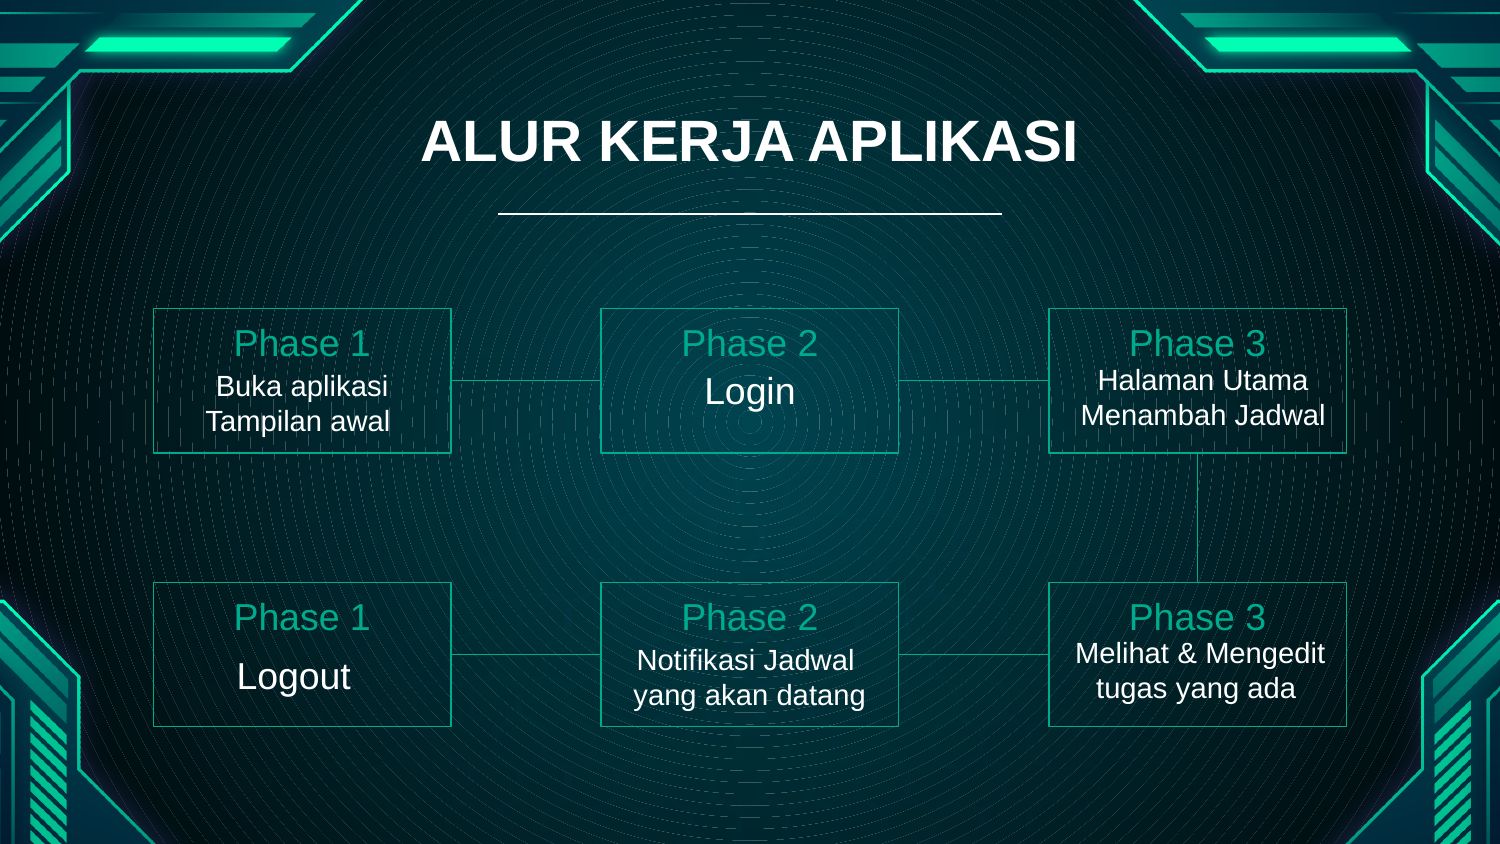

# ALUR KERJA APLIKASI

Phase 1
Buka aplikasi
Tampilan awal
Phase 2
Login
Phase 3
Halaman Utama
Menambah Jadwal

Phase 1
Logout
Phase 2
Notifikasi Jadwal
yang akan datang
Phase 3
Melihat & Mengedit tugas yang ada